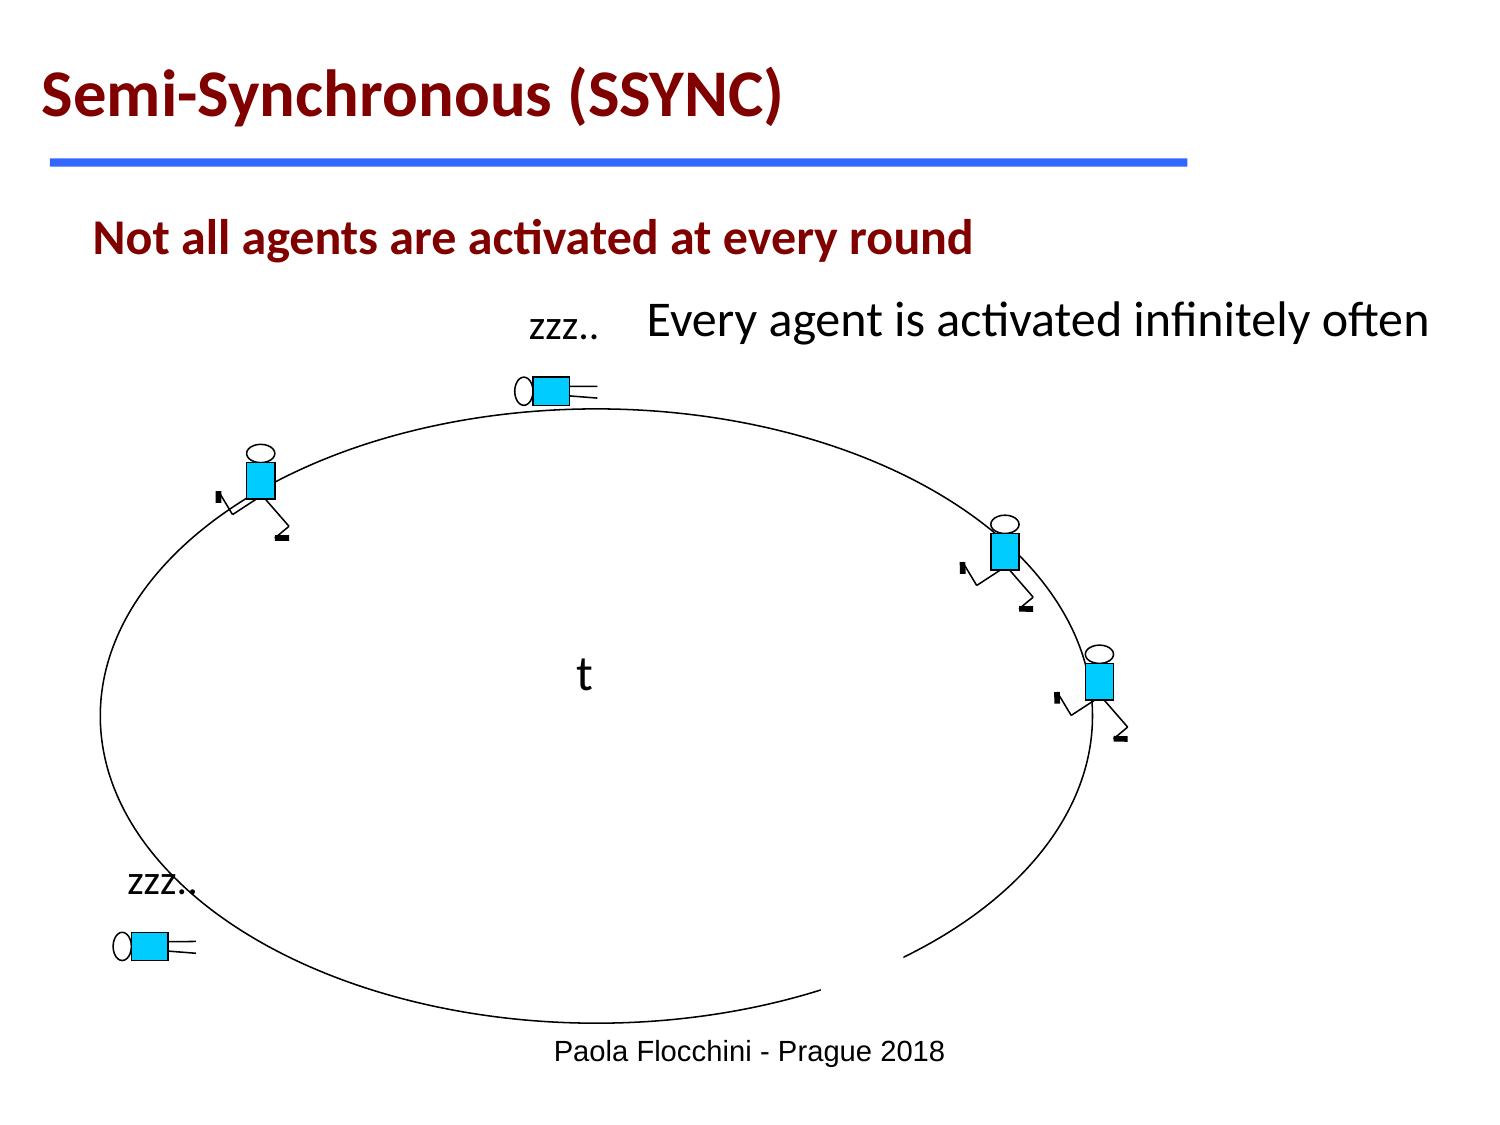

Semi-Synchronous (SSYNC)

Not all agents are activated at every round

Every agent is activated infinitely often
zzz..

t

zzz..

Paola Flocchini - Prague 2018